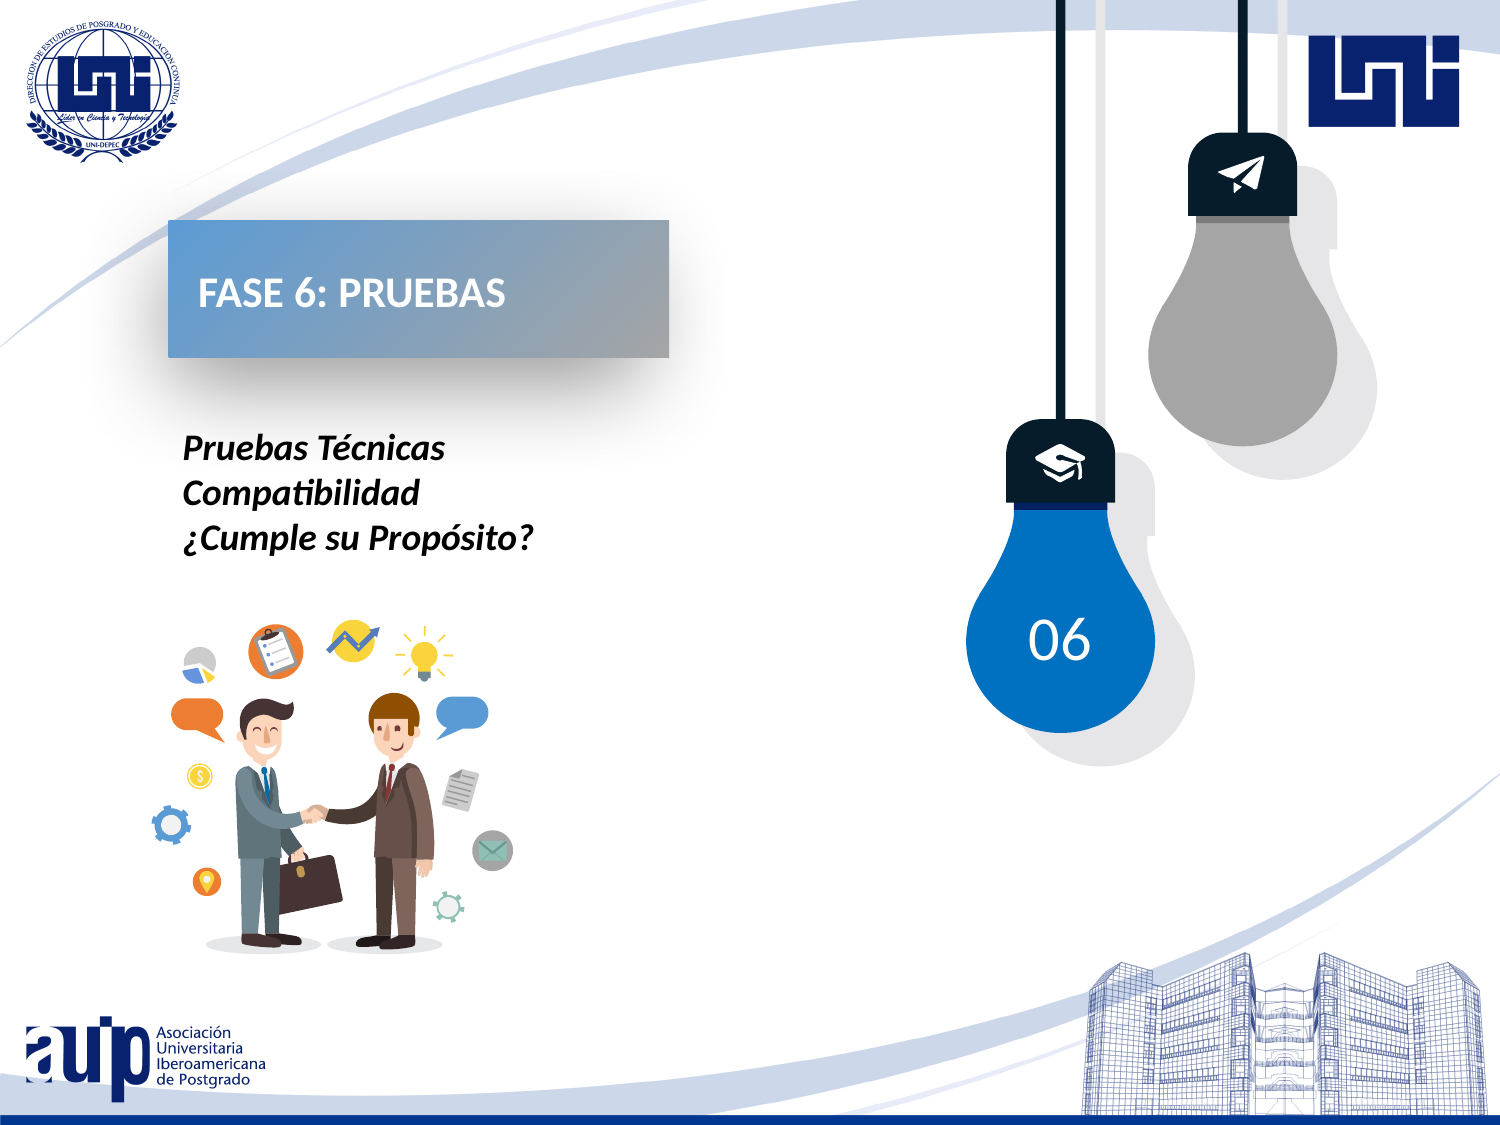

FASE 6: PRUEBAS
Pruebas Técnicas
Compatibilidad
¿Cumple su Propósito?

06

Image Subtitle

A wonderful serenity has taken possession of my entire.
A wonderful serenity has taken possession of my entire.